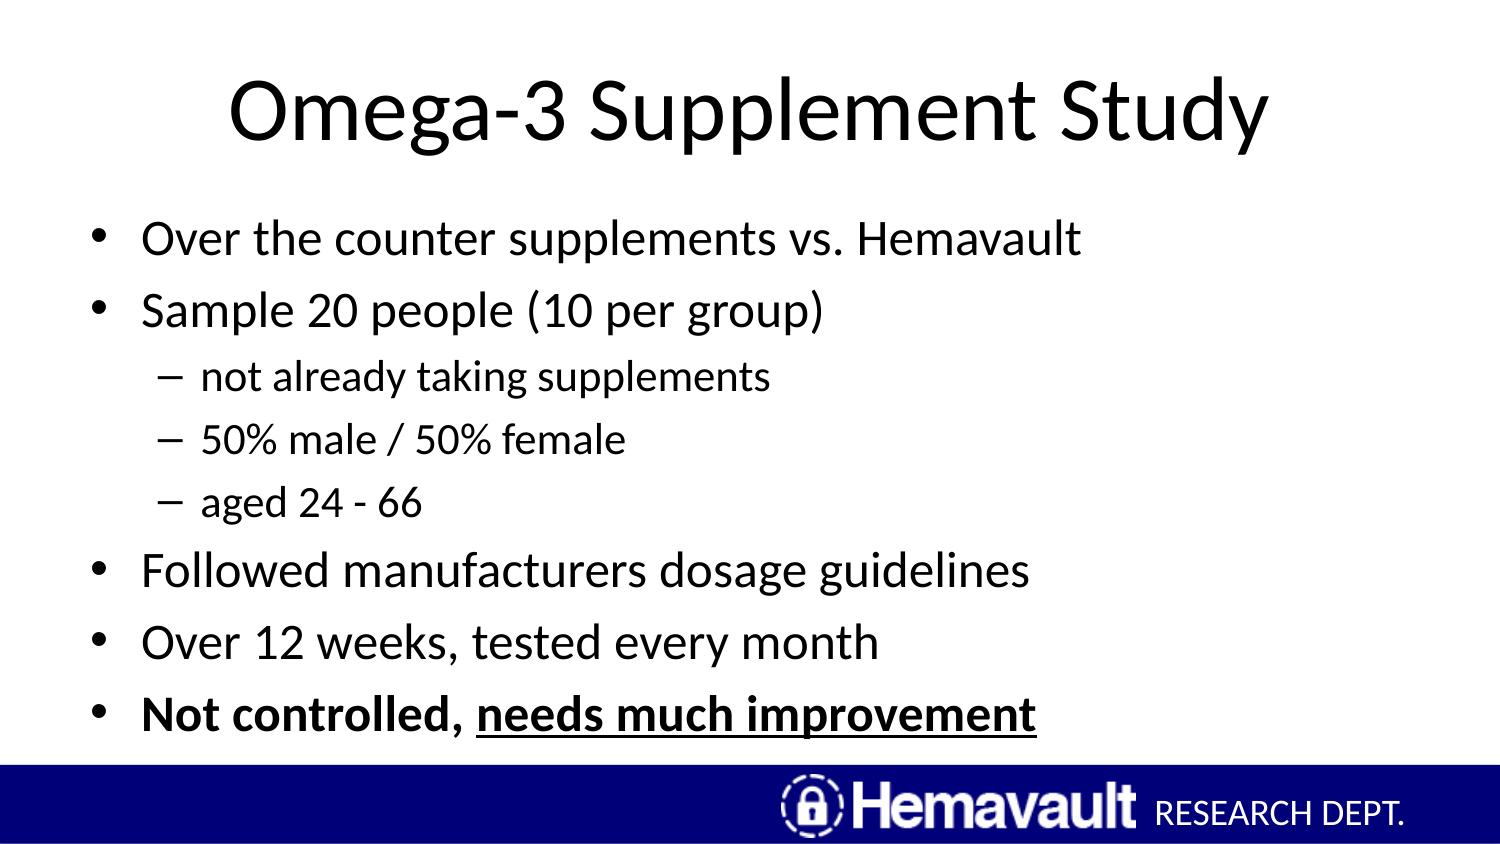

# Omega-3 Supplement Study
Over the counter supplements vs. Hemavault
Sample 20 people (10 per group)
not already taking supplements
50% male / 50% female
aged 24 - 66
Followed manufacturers dosage guidelines
Over 12 weeks, tested every month
Not controlled, needs much improvement